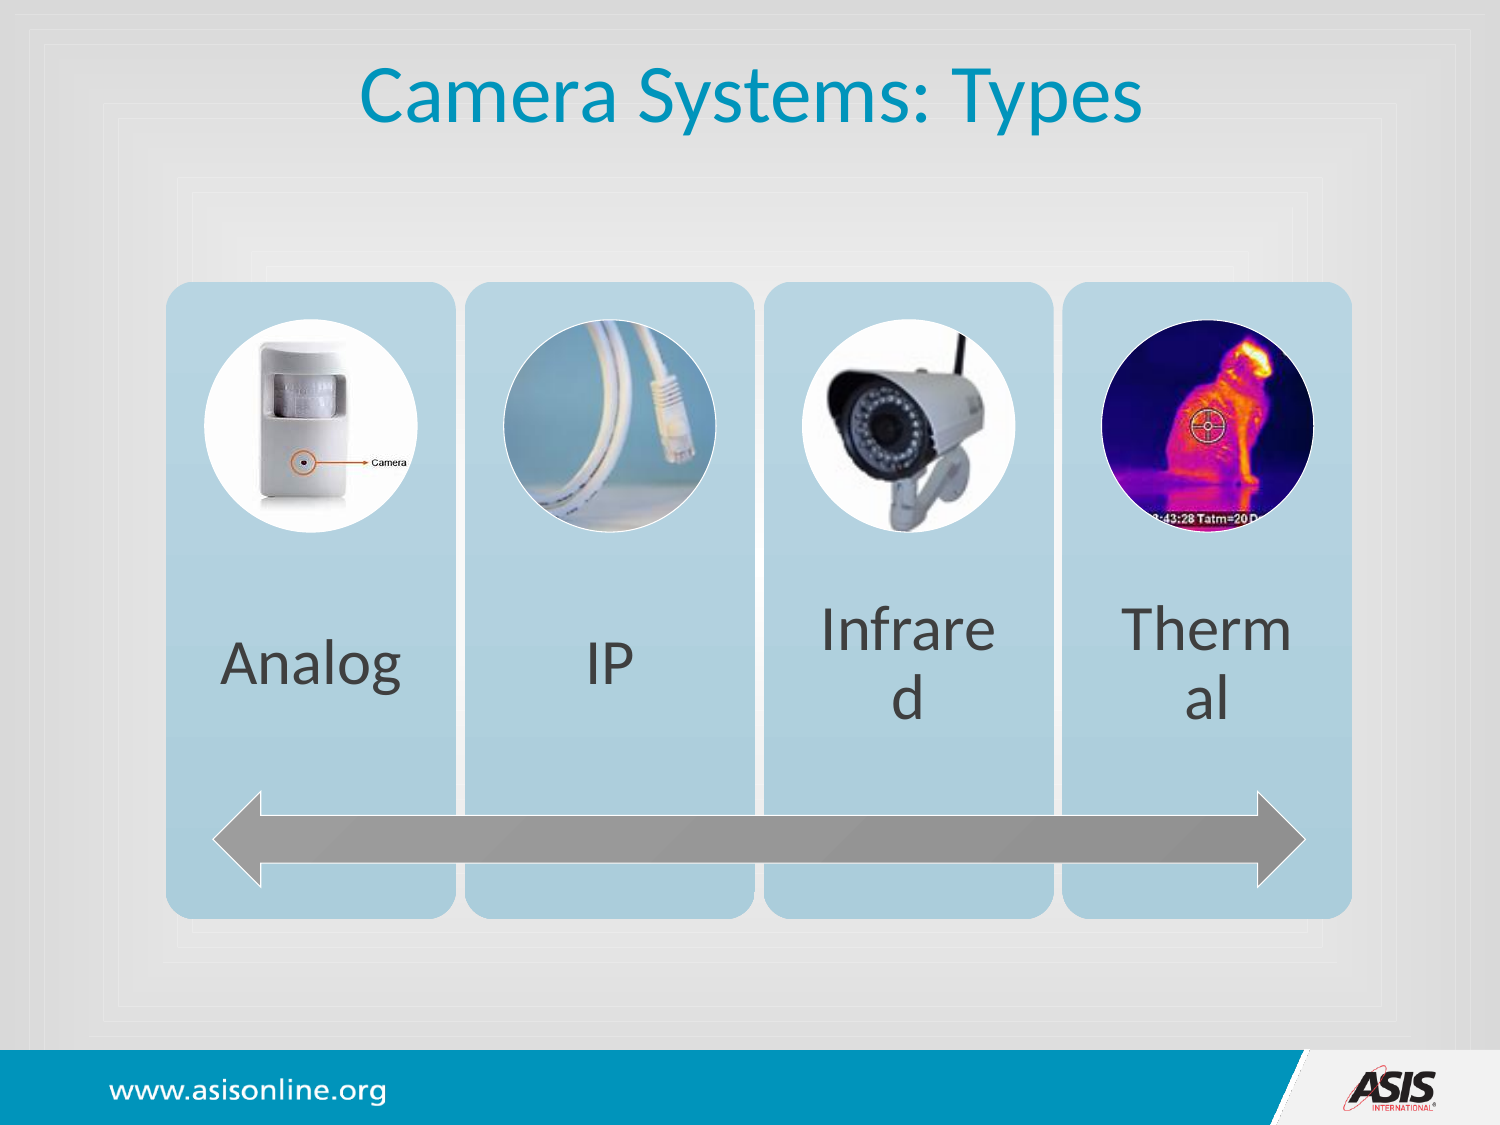

Camera Systems: Types
Analog
IP
Infrared
Thermal